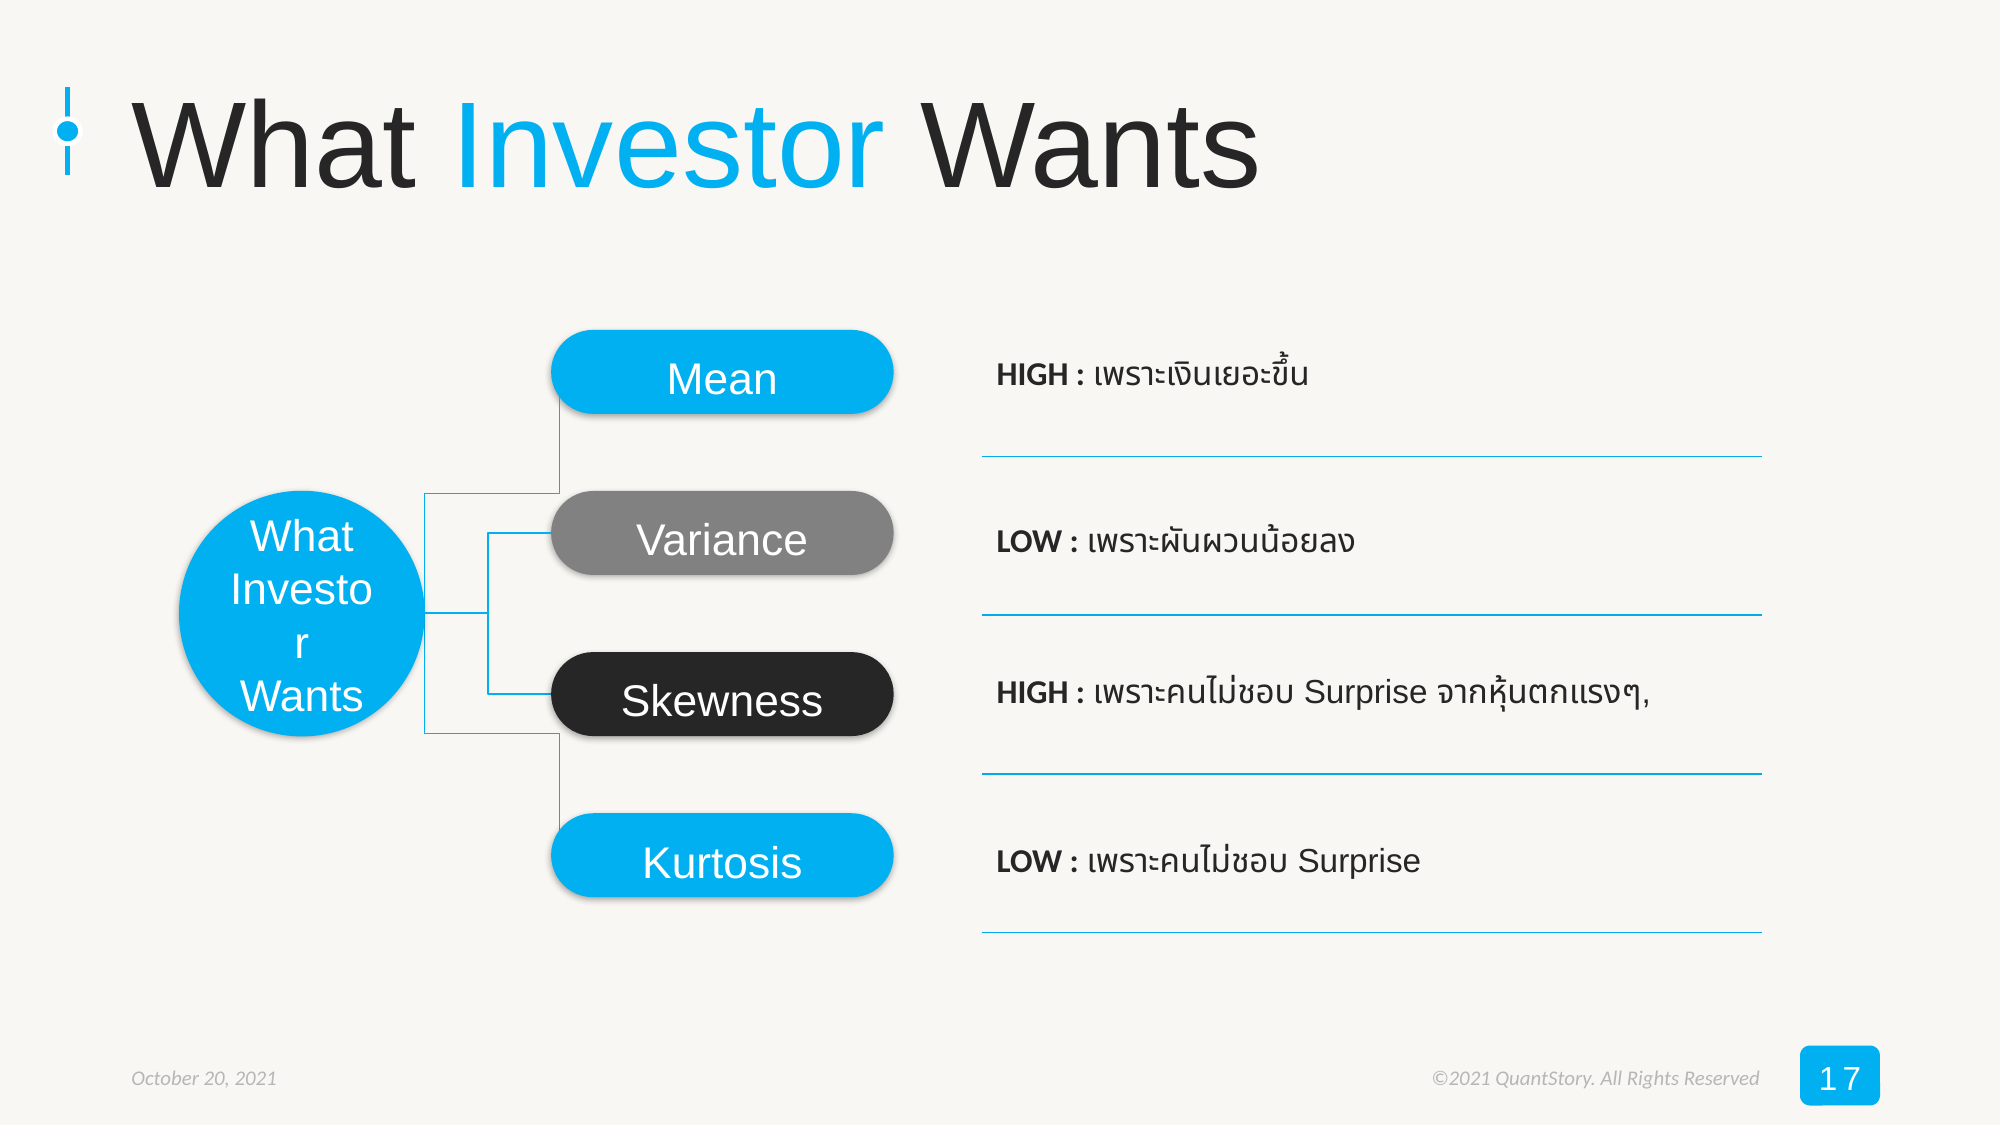

# What Investor Wants
Mean
HIGH : เพราะเงินเยอะขึ้น
What Investor Wants
Variance
LOW : เพราะผันผวนน้อยลง
Skewness
HIGH : เพราะคนไม่ชอบ Surprise จากหุ้นตกแรงๆ,
Kurtosis
LOW : เพราะคนไม่ชอบ Surprise
17
October 20, 2021
©2021 QuantStory. All Rights Reserved